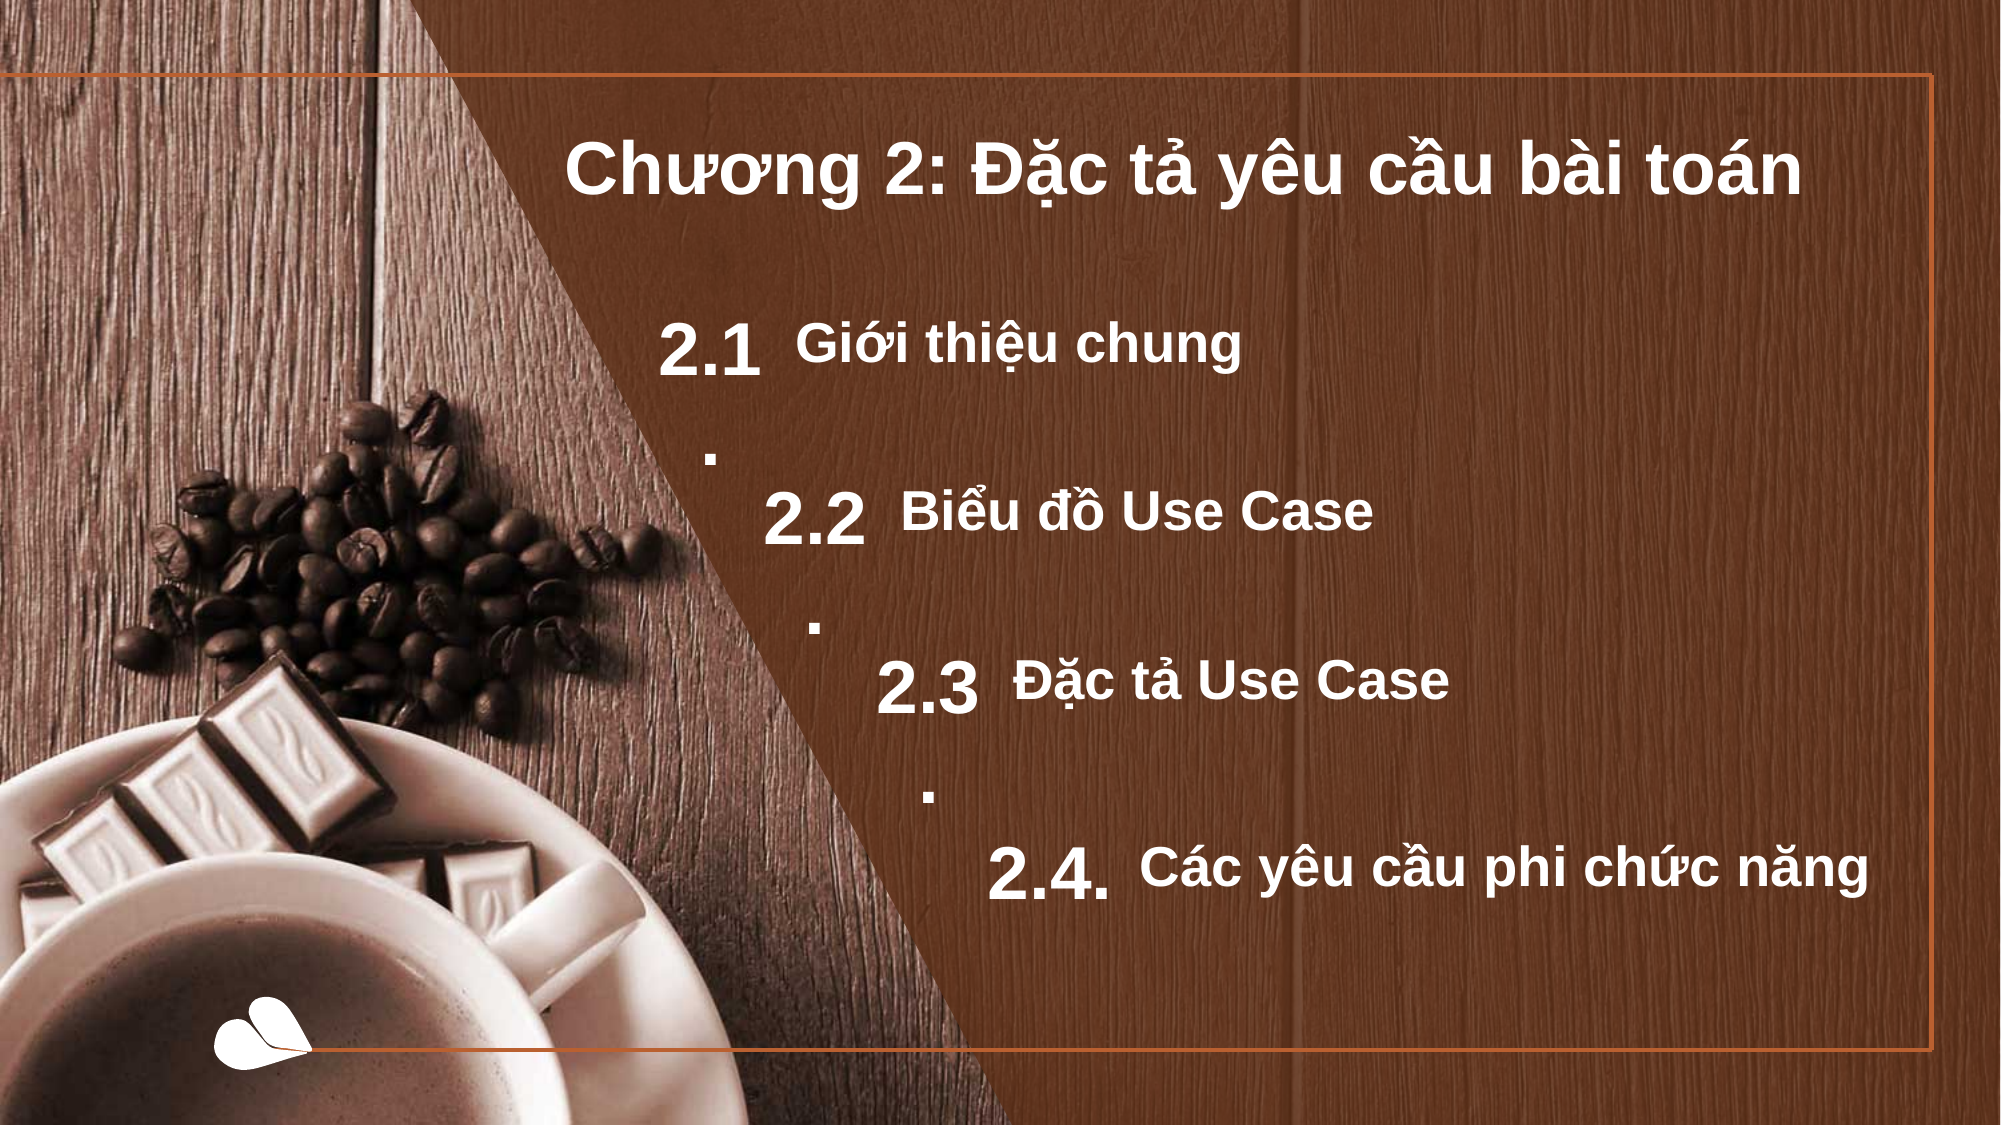

Chương 2: Đặc tả yêu cầu bài toán
2.1.
Giới thiệu chung
2.2.
Biểu đồ Use Case
2.3.
Đặc tả Use Case
2.4.
Các yêu cầu phi chức năng